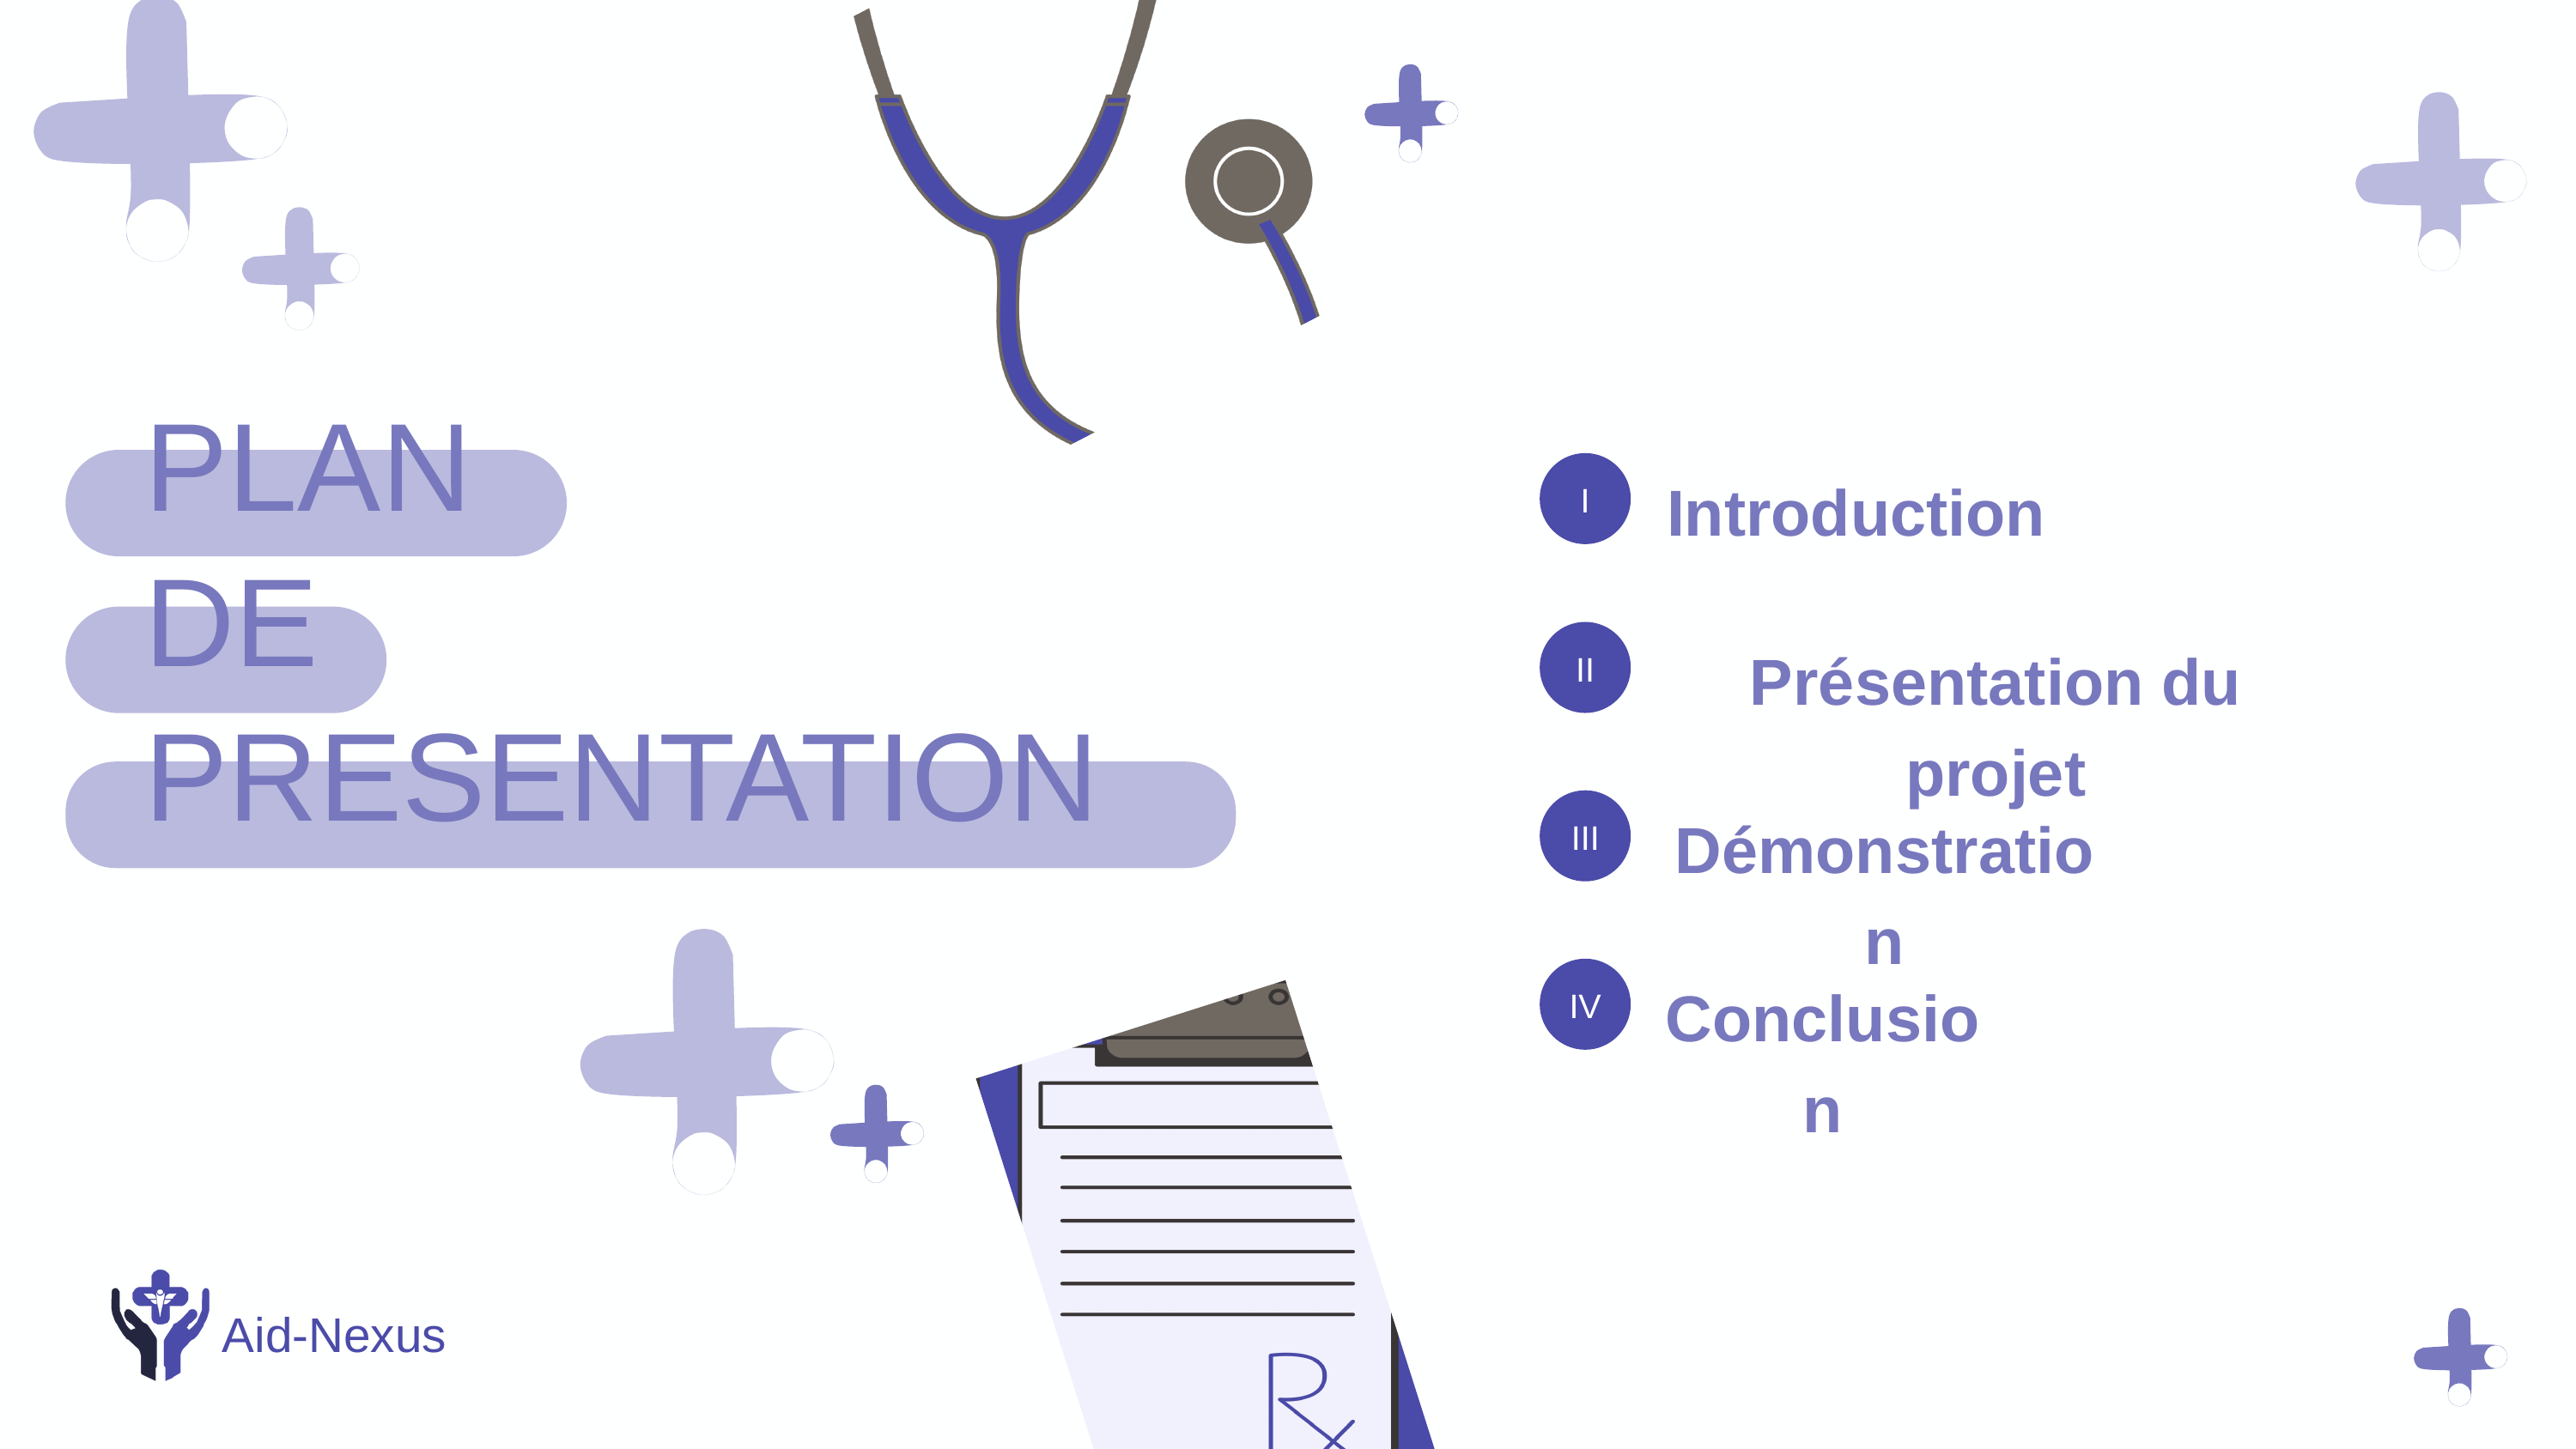

PLAN
DE
PRESENTATION

I
Introduction

II
Présentation du projet

III
Démonstration

IV
Conclusion

Aid-Nexus